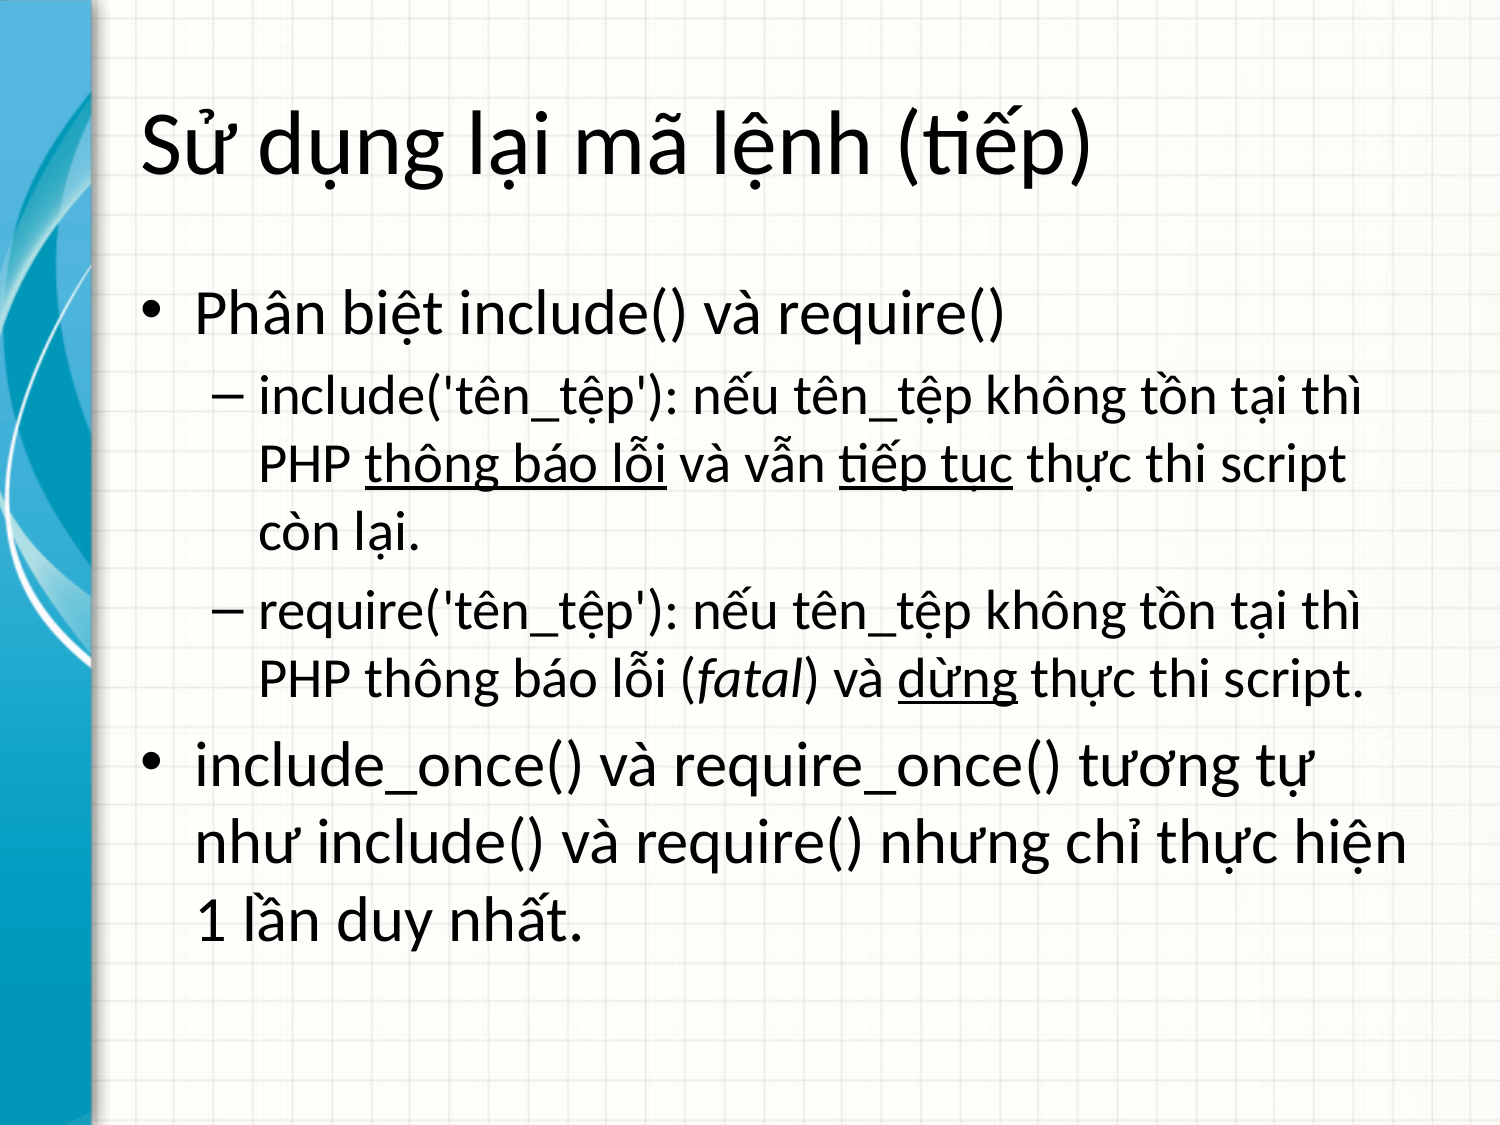

# Sử dụng lại mã lệnh (tiếp)
Phân biệt include() và require()
include('tên_tệp'): nếu tên_tệp không tồn tại thì PHP thông báo lỗi và vẫn tiếp tục thực thi script còn lại.
require('tên_tệp'): nếu tên_tệp không tồn tại thì PHP thông báo lỗi (fatal) và dừng thực thi script.
include_once() và require_once() tương tự như include() và require() nhưng chỉ thực hiện 1 lần duy nhất.